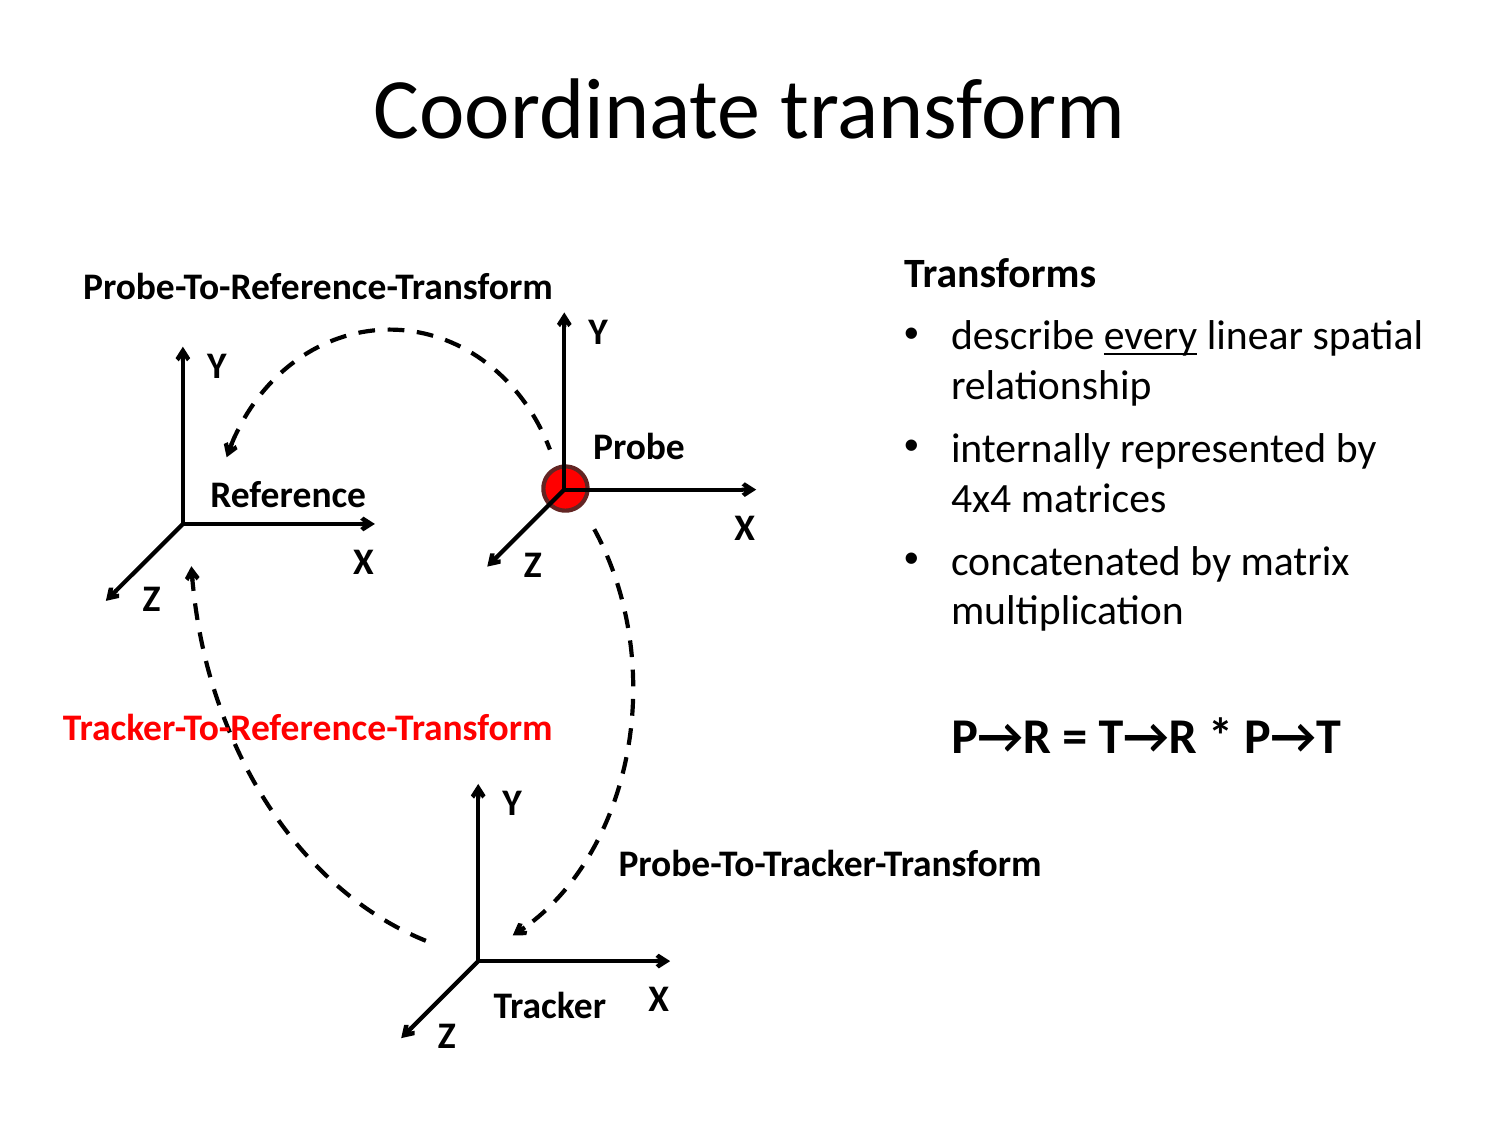

# Coordinate transform

Transforms
describe every linear spatial relationship
internally represented by 4x4 matrices
concatenated by matrix multiplication
Probe-To-Reference-Transform
Y
X
Z

Y
X
Z

Probe
Reference

Tracker-To-Reference-Transform
P→R = T→R * P→T
Y
X
Z
Probe-To-Tracker-Transform
Tracker